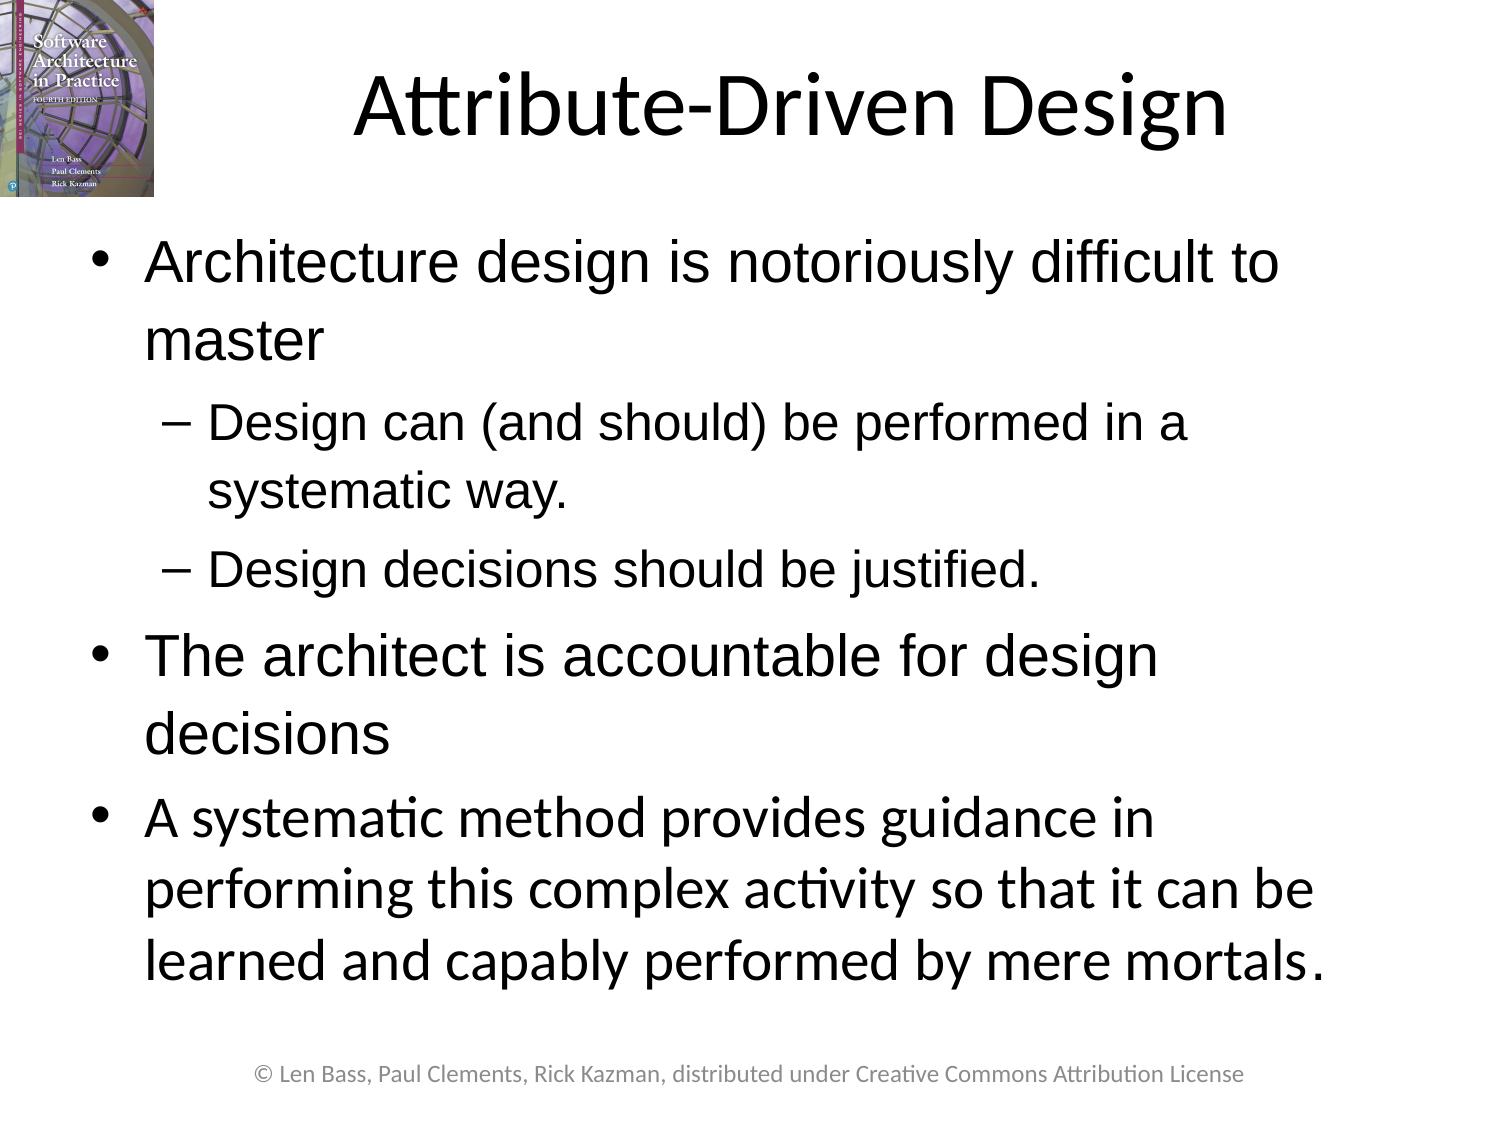

# Attribute-Driven Design
Architecture design is notoriously difficult to master
Design can (and should) be performed in a systematic way.
Design decisions should be justified.
The architect is accountable for design decisions
A systematic method provides guidance in performing this complex activity so that it can be learned and capably performed by mere mortals.

© Len Bass, Paul Clements, Rick Kazman, distributed under Creative Commons Attribution License